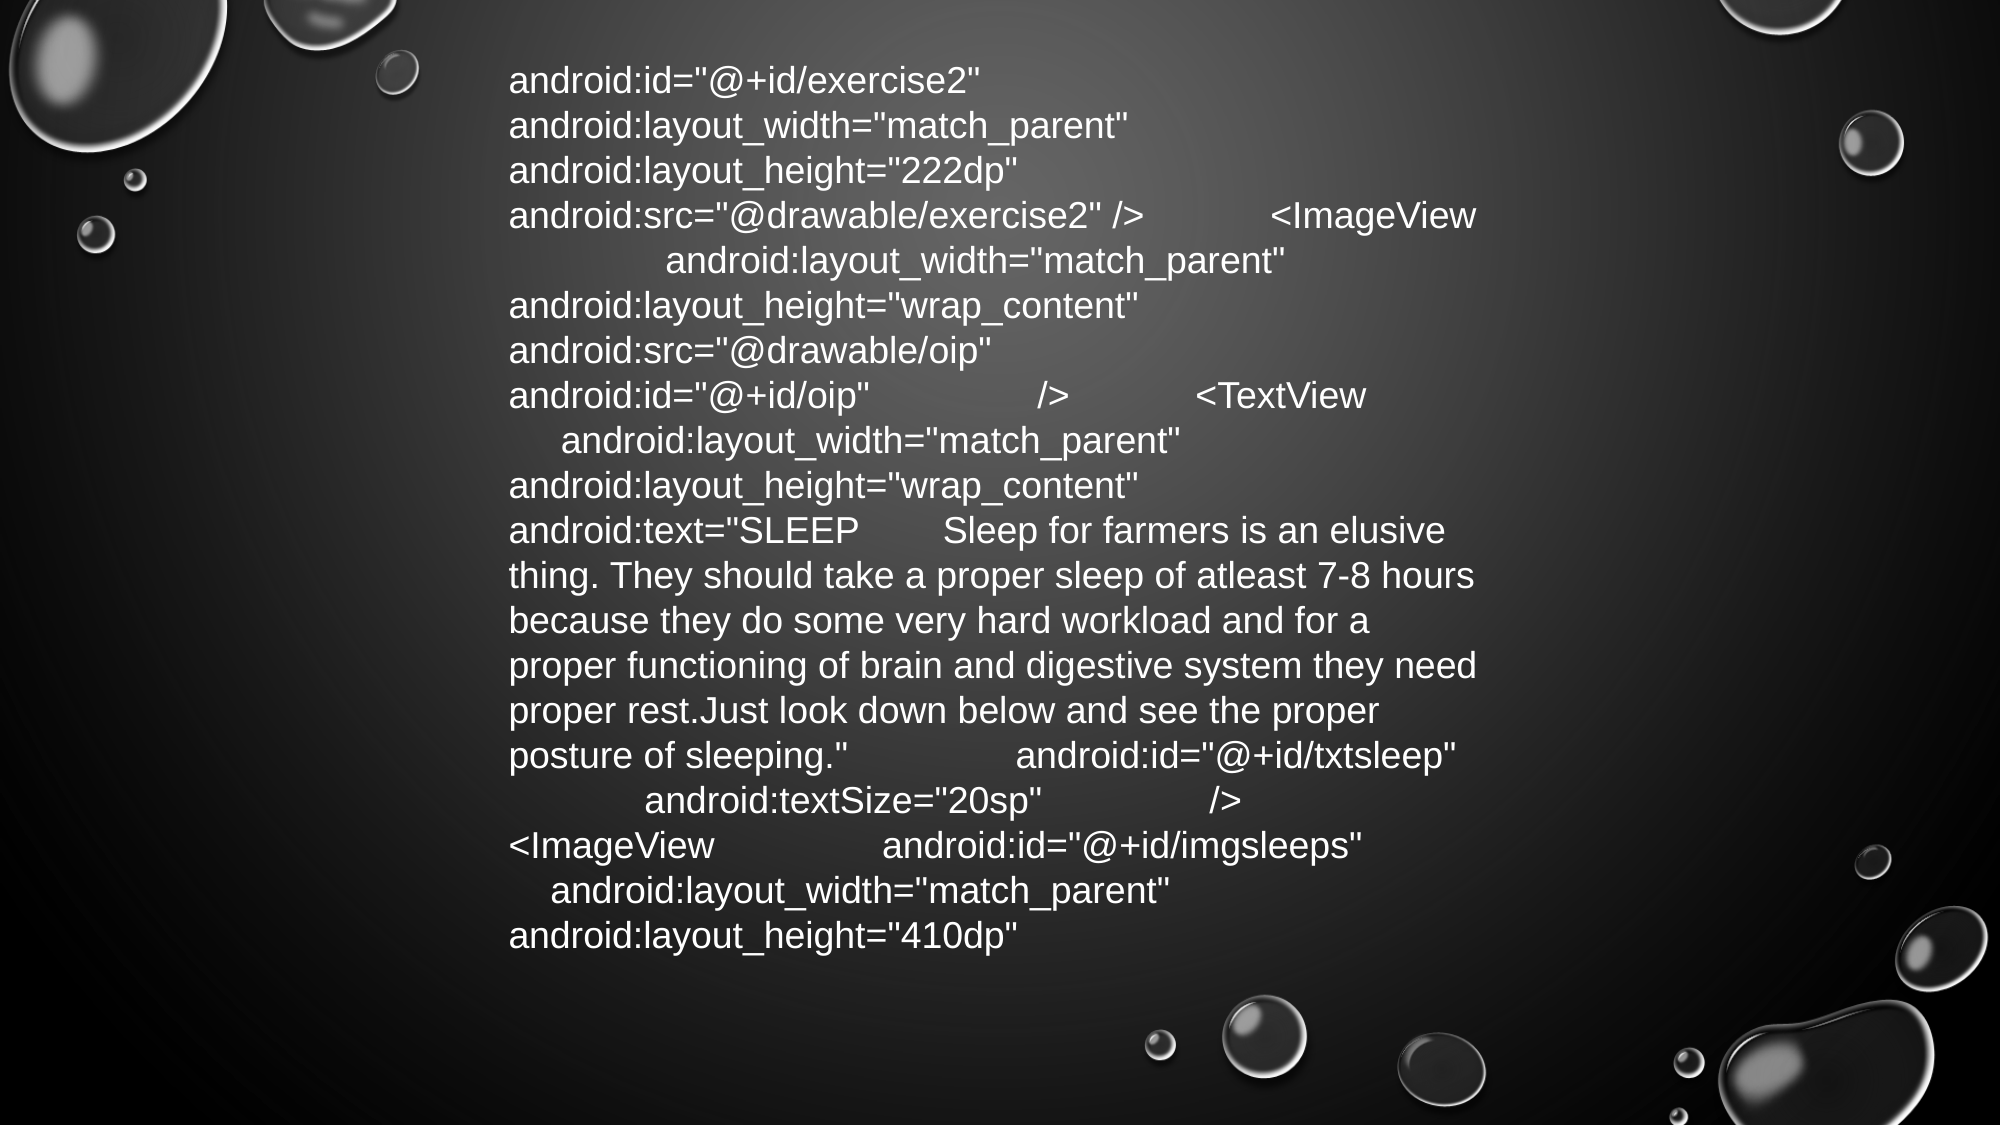

android:id="@+id/exercise2"                android:layout_width="match_parent"                android:layout_height="222dp"                android:src="@drawable/exercise2" />            <ImageView                android:layout_width="match_parent"                android:layout_height="wrap_content"                android:src="@drawable/oip"                android:id="@+id/oip"                />            <TextView                android:layout_width="match_parent"                android:layout_height="wrap_content"                android:text="SLEEP        Sleep for farmers is an elusive thing. They should take a proper sleep of atleast 7-8 hours because they do some very hard workload and for a proper functioning of brain and digestive system they need proper rest.Just look down below and see the proper posture of sleeping."                android:id="@+id/txtsleep"                android:textSize="20sp"                />            <ImageView                android:id="@+id/imgsleeps"                android:layout_width="match_parent"                android:layout_height="410dp"